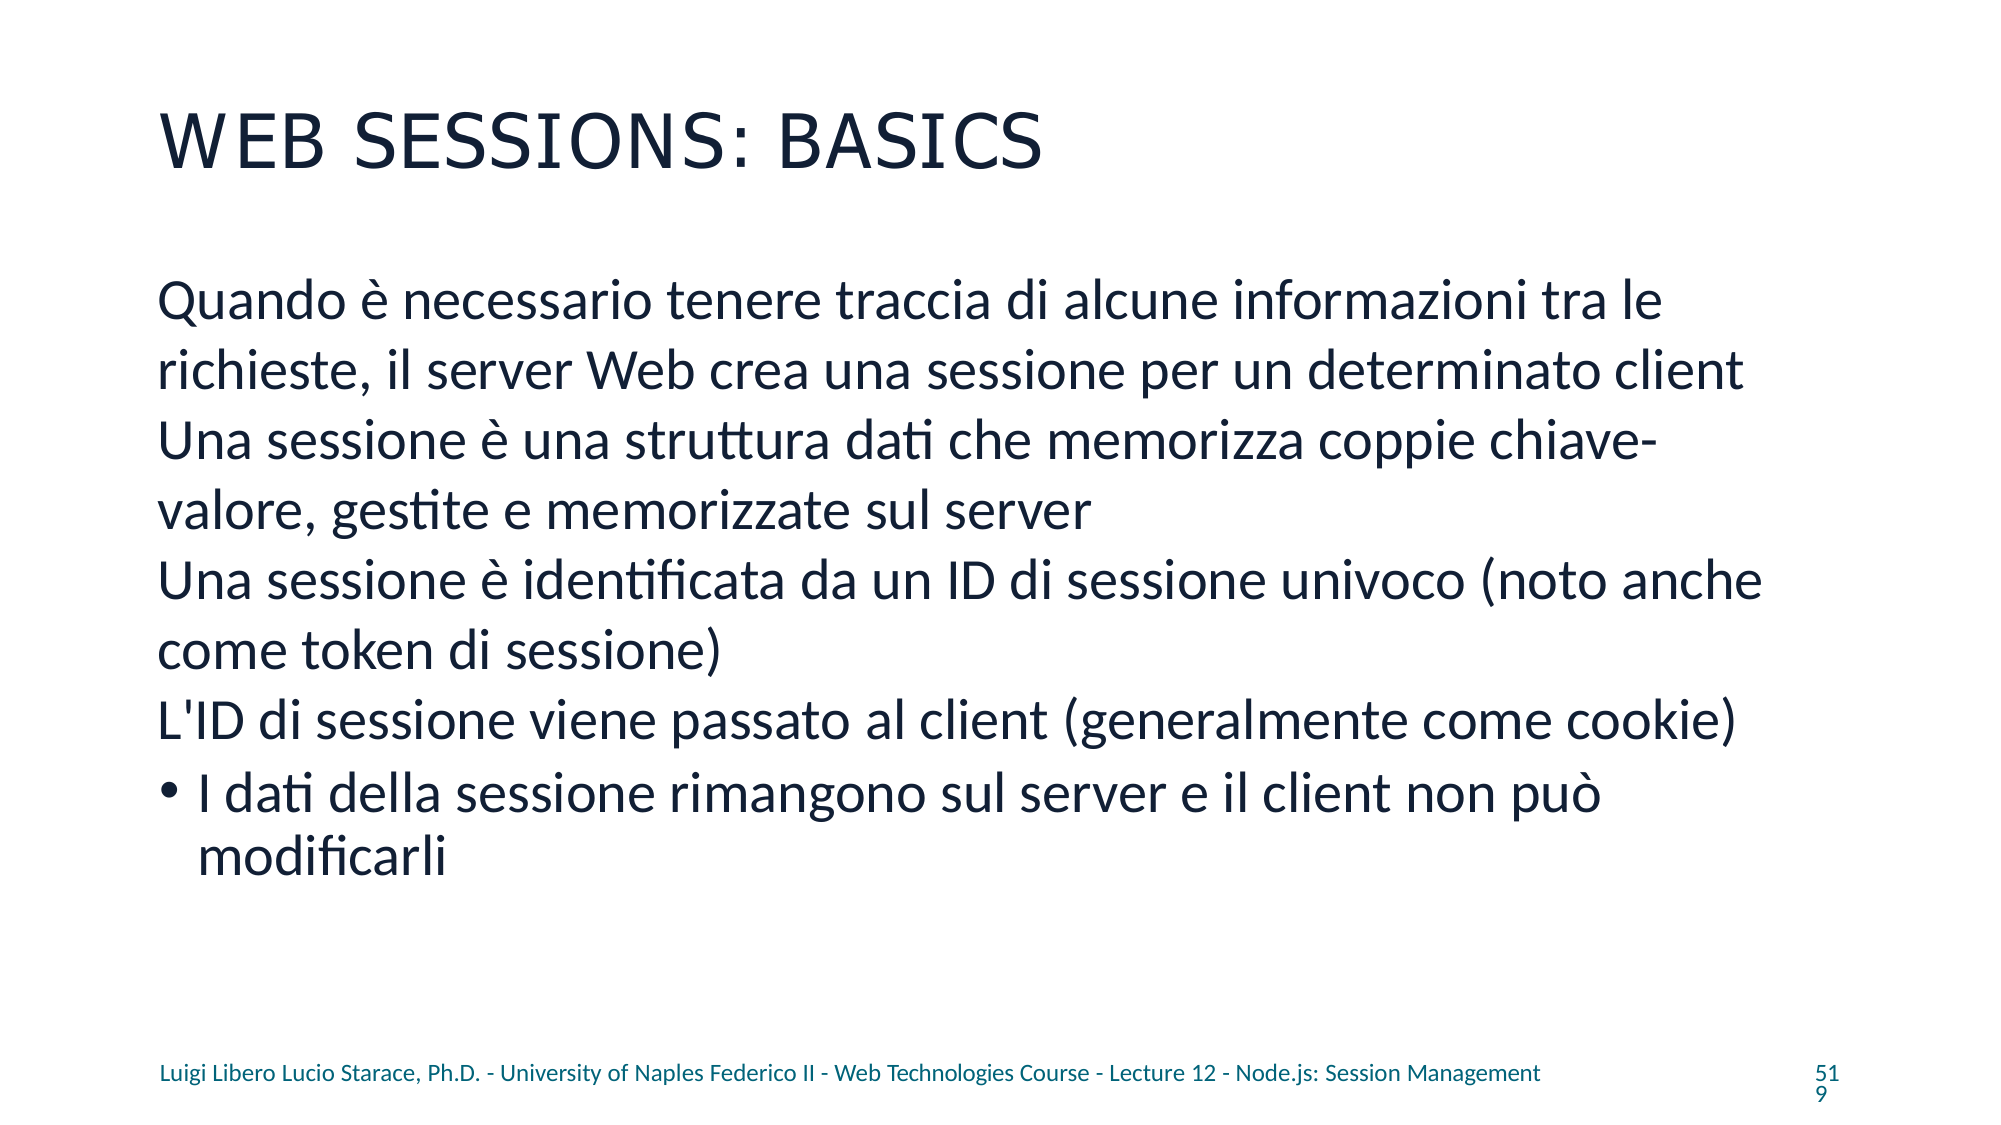

# WEB SESSIONS: BASICS
Quando è necessario tenere traccia di alcune informazioni tra le richieste, il server Web crea una sessione per un determinato client
Una sessione è una struttura dati che memorizza coppie chiave-valore, gestite e memorizzate sul server
Una sessione è identificata da un ID di sessione univoco (noto anche come token di sessione)
L'ID di sessione viene passato al client (generalmente come cookie)
I dati della sessione rimangono sul server e il client non può modificarli
Luigi Libero Lucio Starace, Ph.D. - University of Naples Federico II - Web Technologies Course - Lecture 12 - Node.js: Session Management
519